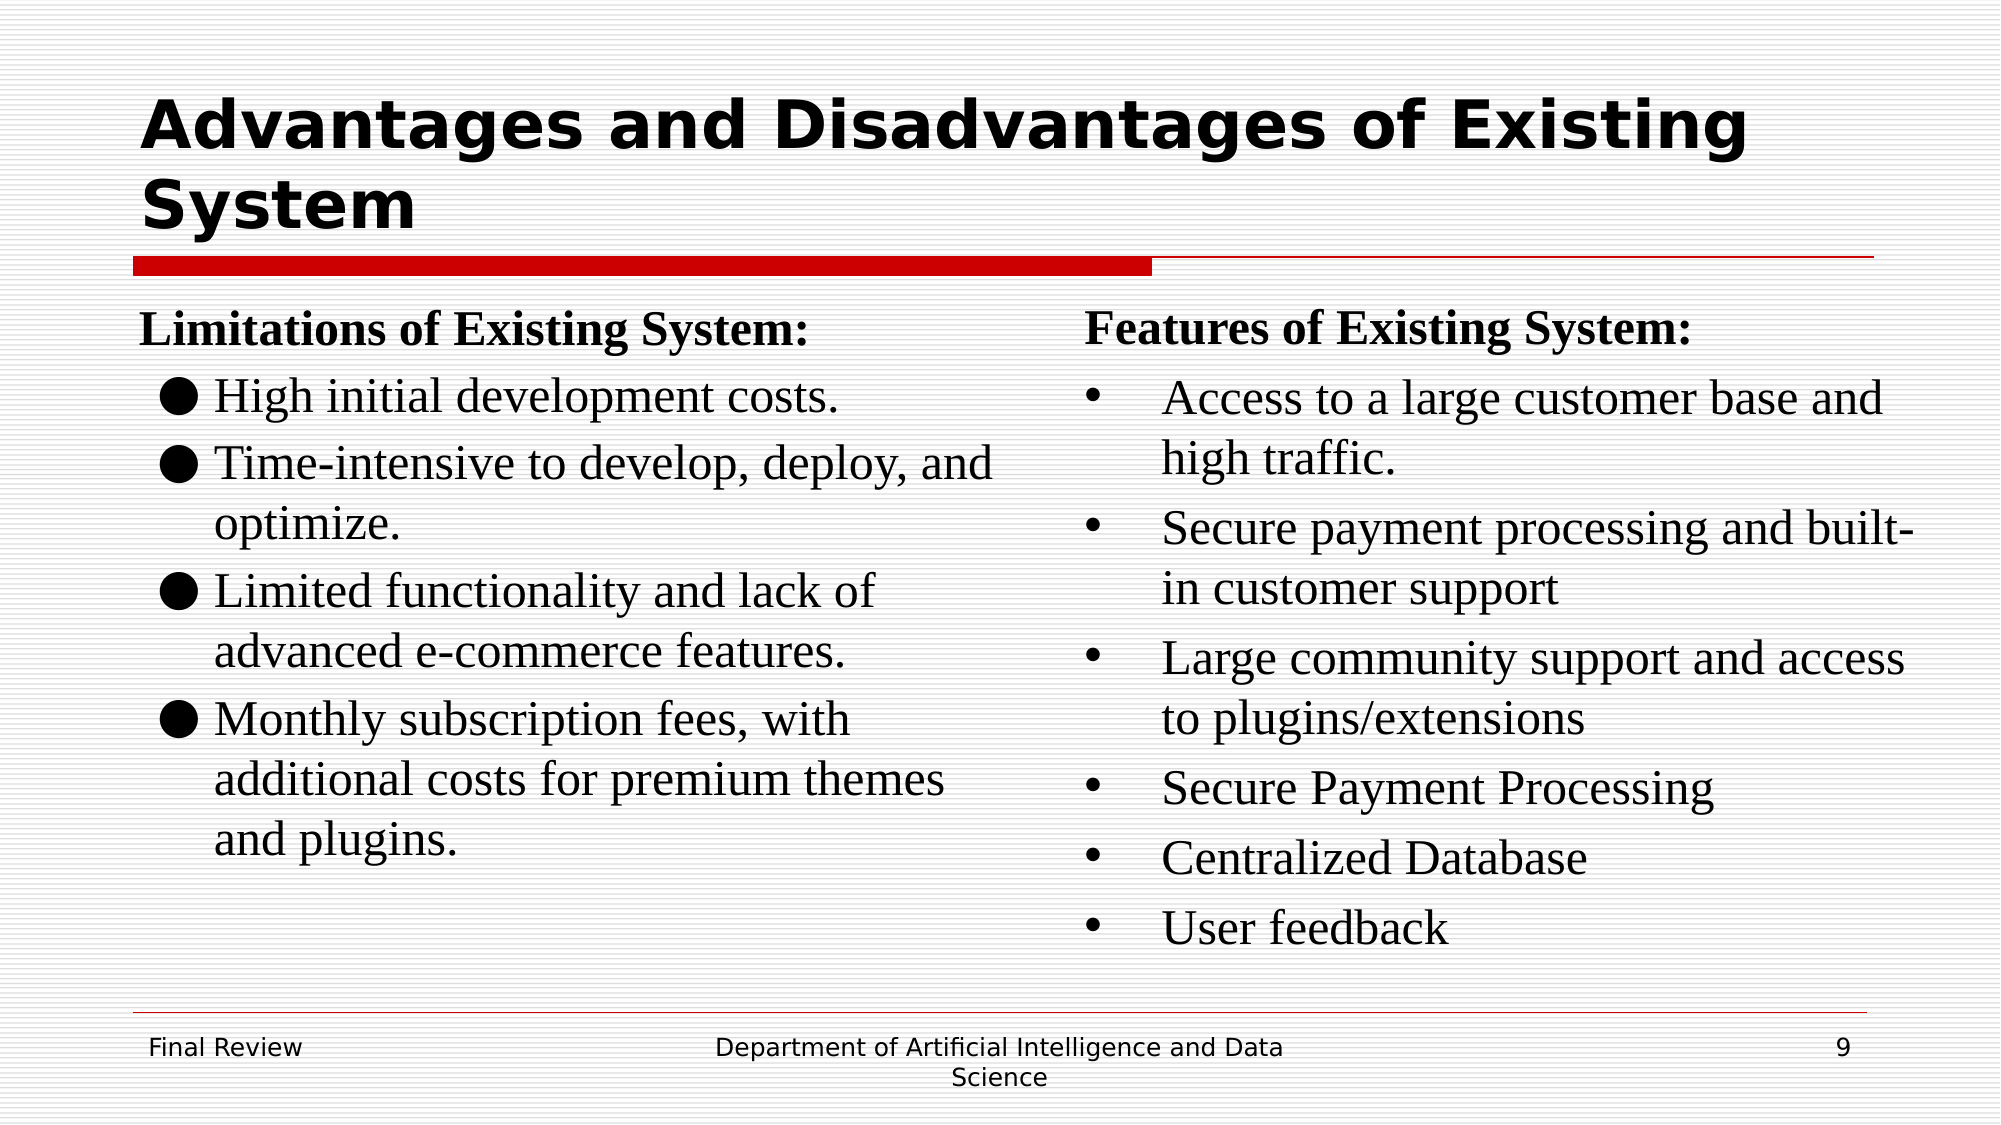

# Advantages and Disadvantages of Existing System
Features of Existing System:
Access to a large customer base and high traffic.
Secure payment processing and built-in customer support
Large community support and access to plugins/extensions
Secure Payment Processing
Centralized Database
User feedback

Limitations of Existing System:
High initial development costs.
Time-intensive to develop, deploy, and optimize.
Limited functionality and lack of advanced e-commerce features.
Monthly subscription fees, with additional costs for premium themes and plugins.

Final Review

Department of Artificial Intelligence and Data Science
9